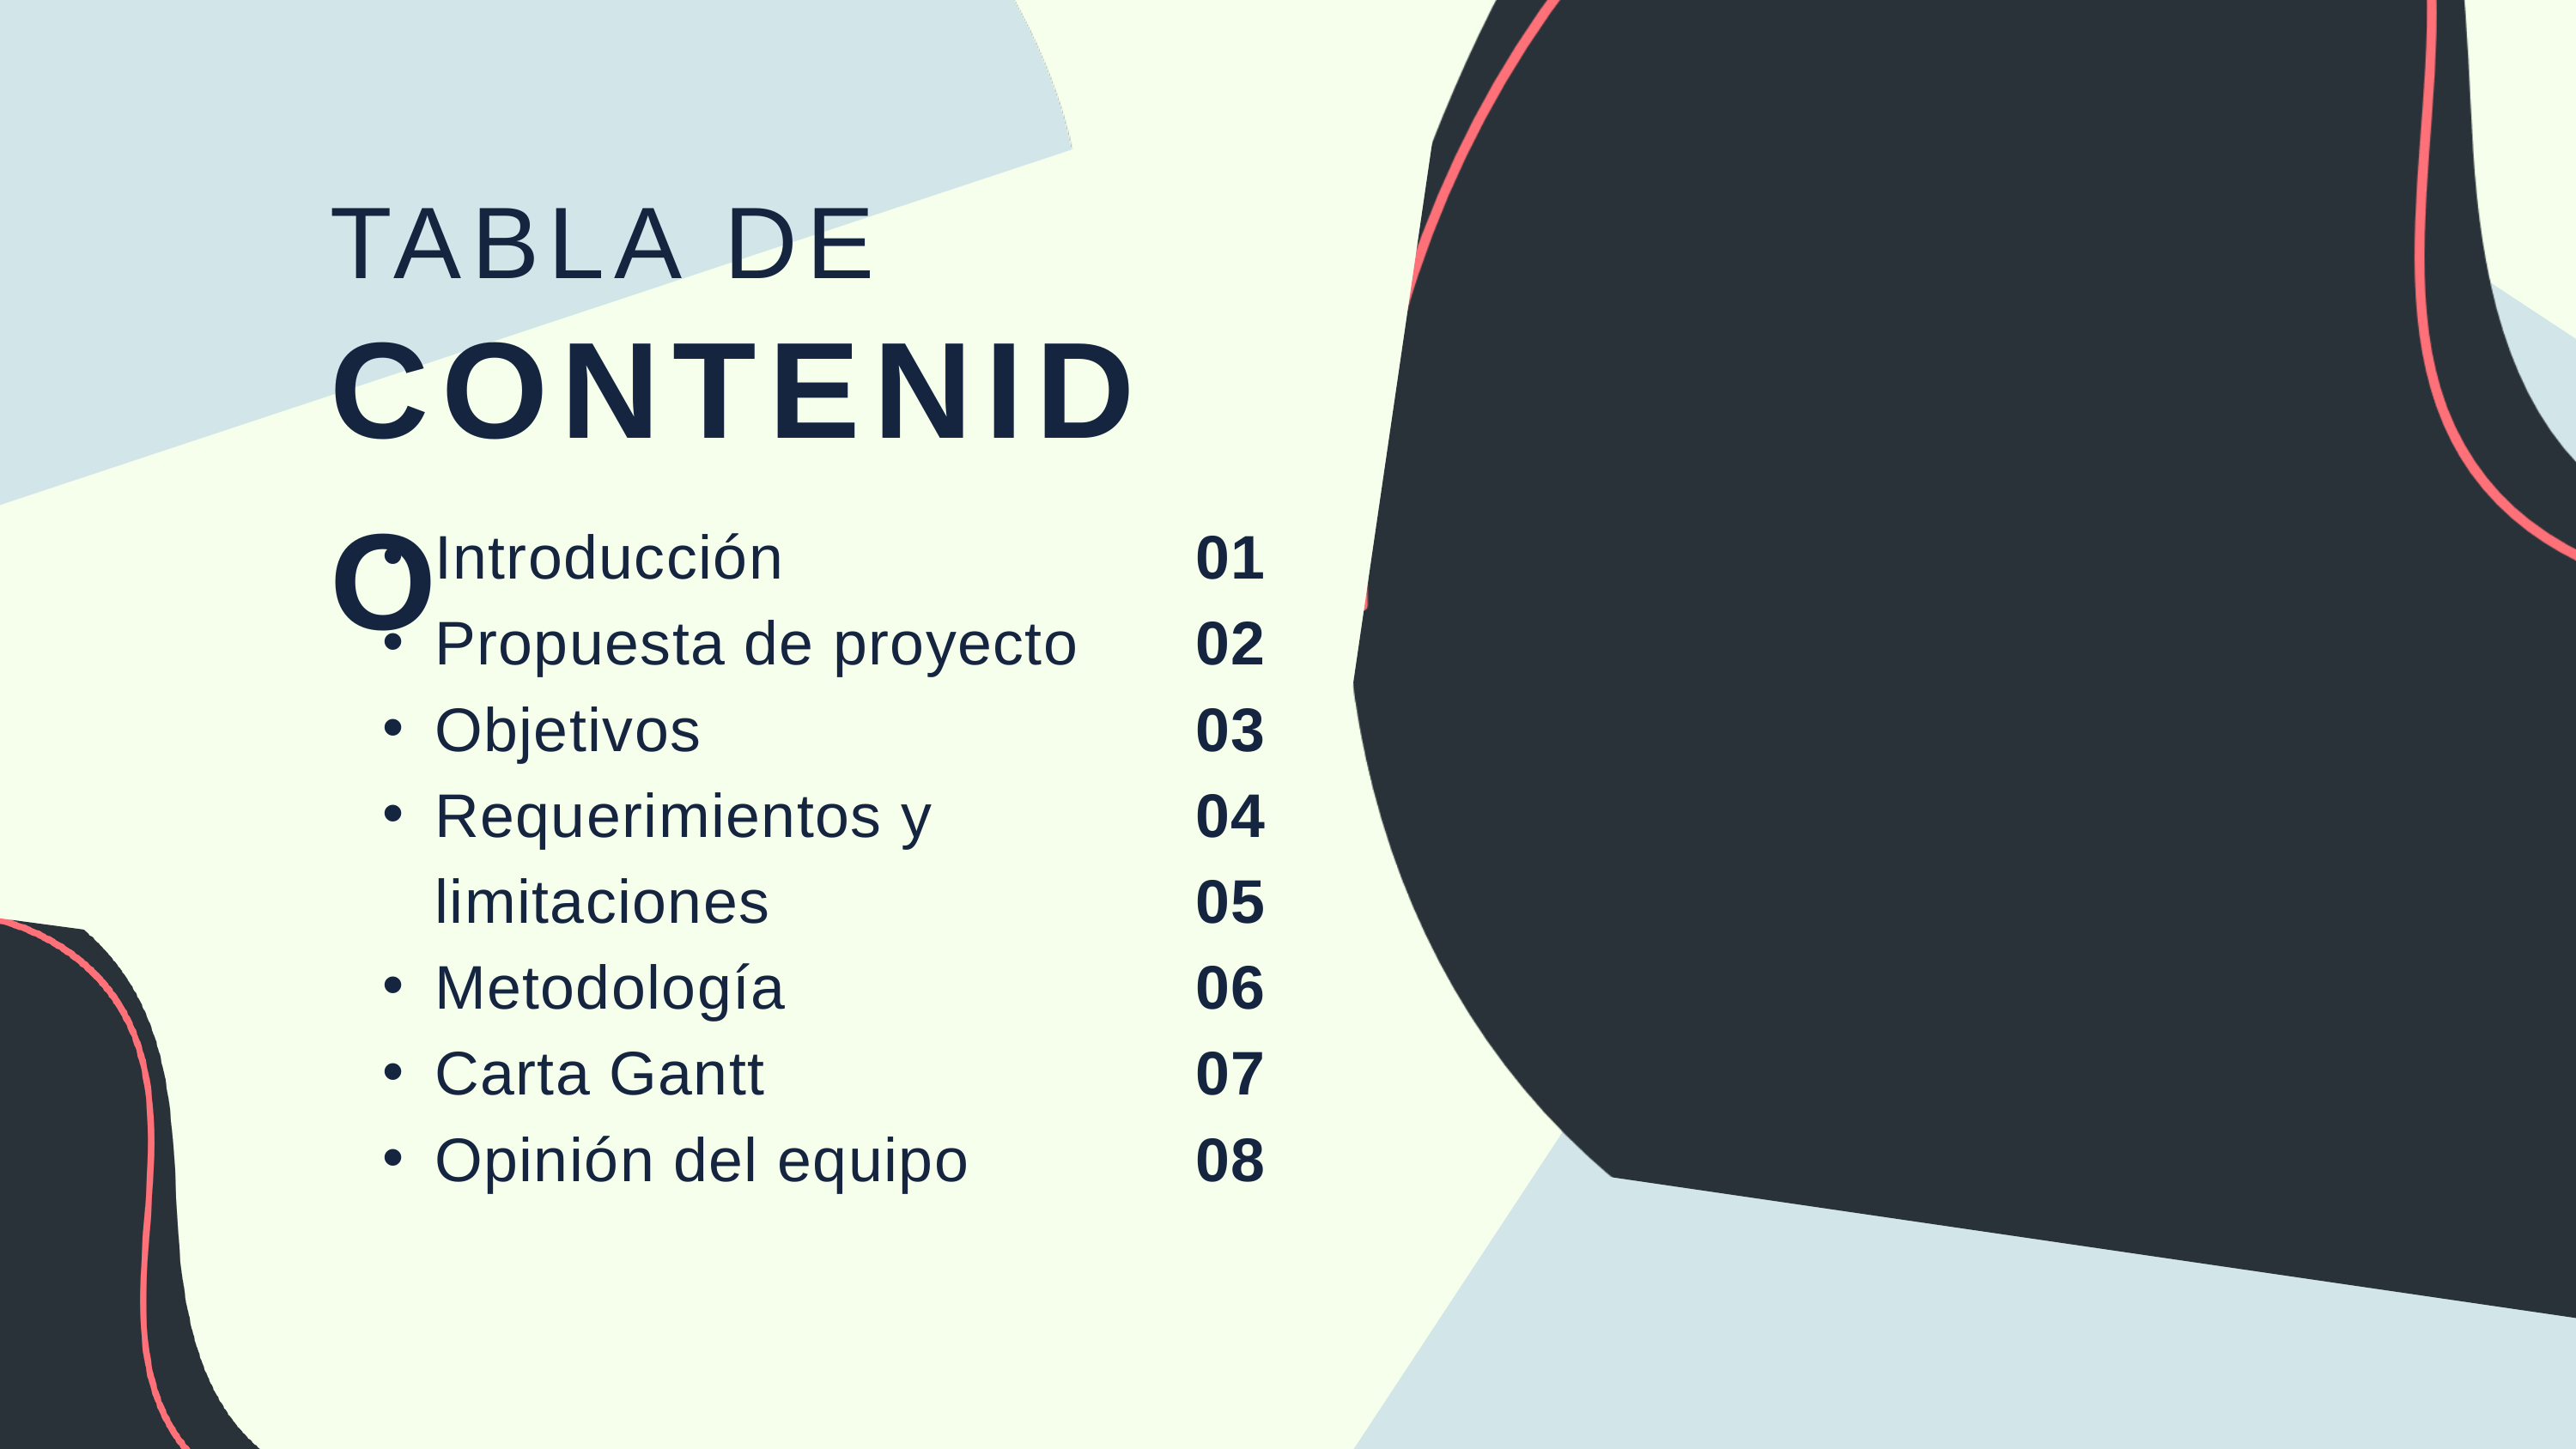

TABLA DE
CONTENIDO

Introducción
Propuesta de proyecto
Objetivos
Requerimientos y limitaciones
Metodología
Carta Gantt
Opinión del equipo
01
02
03
04
05
06
07
08